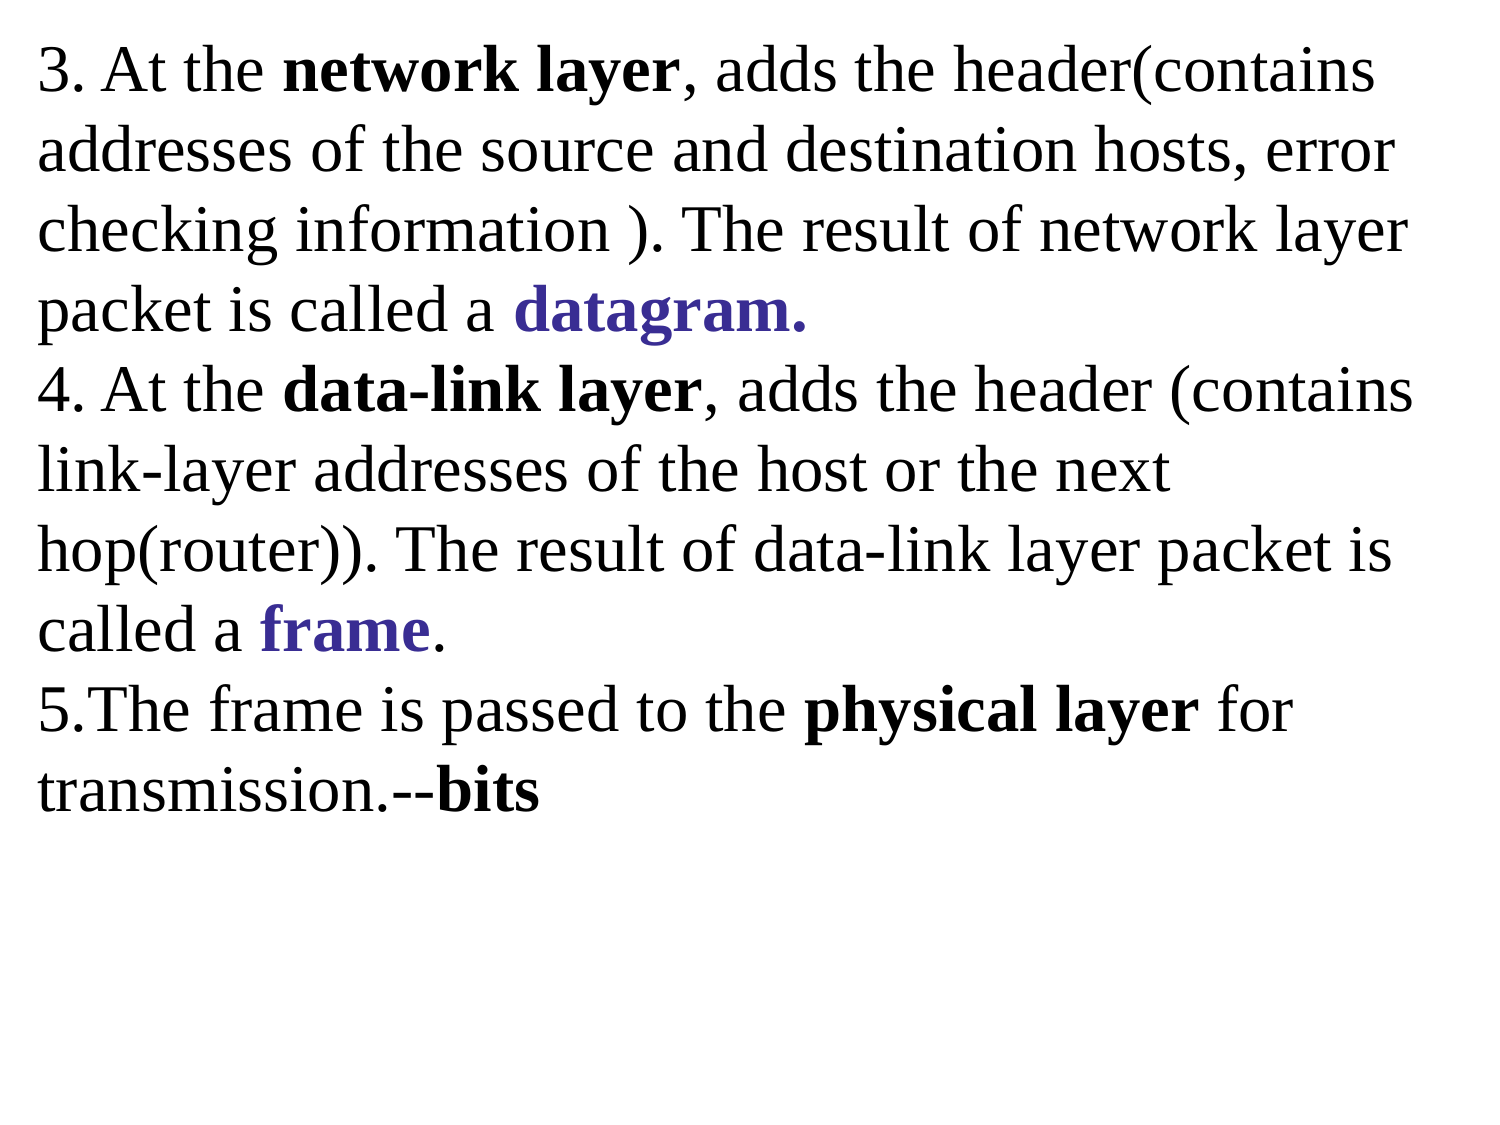

3. At the network layer, adds the header(contains addresses of the source and destination hosts, error checking information ). The result of network layer packet is called a datagram.
4. At the data-link layer, adds the header (contains link-layer addresses of the host or the next hop(router)). The result of data-link layer packet is called a frame.
5.The frame is passed to the physical layer for transmission.--bits